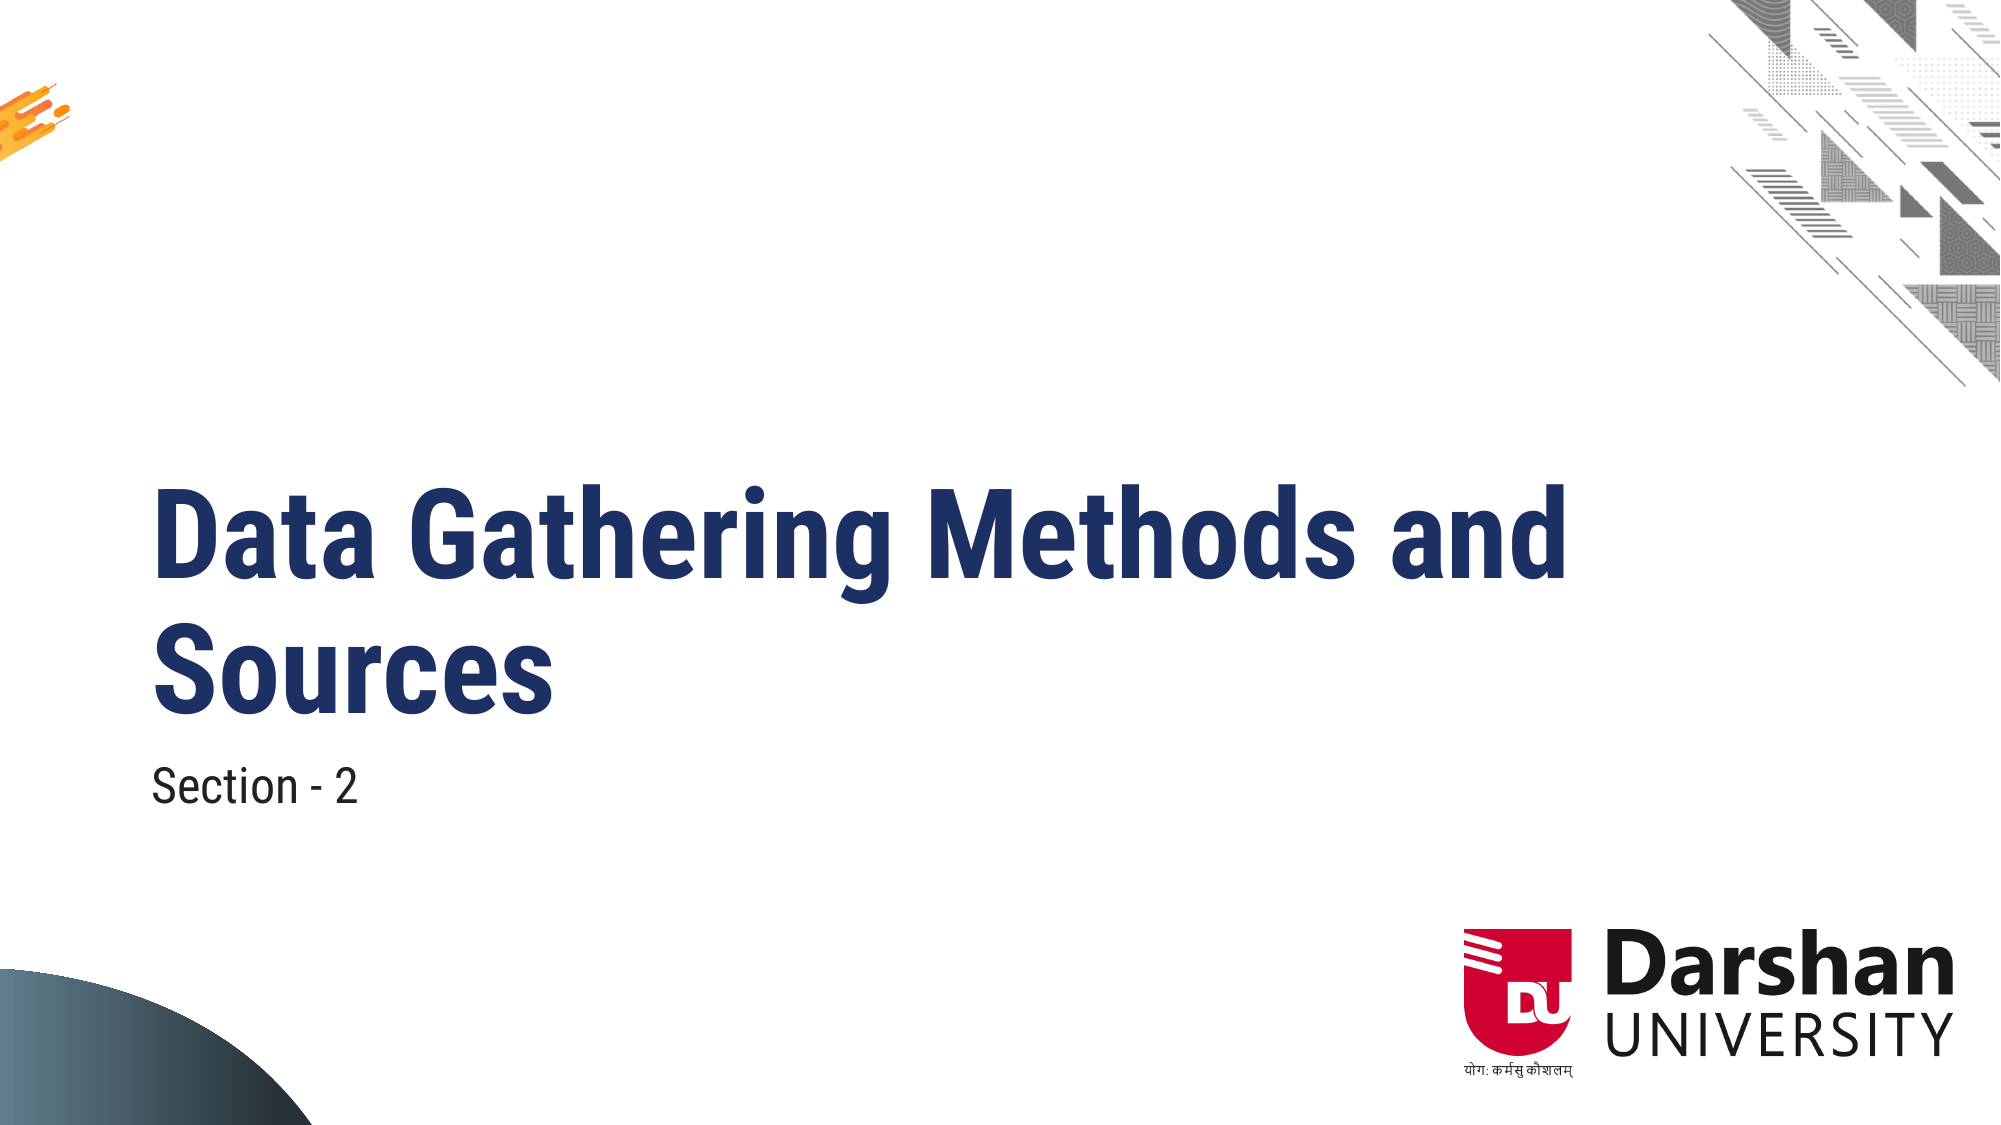

# Data Gathering Methods and Sources
Section - 2